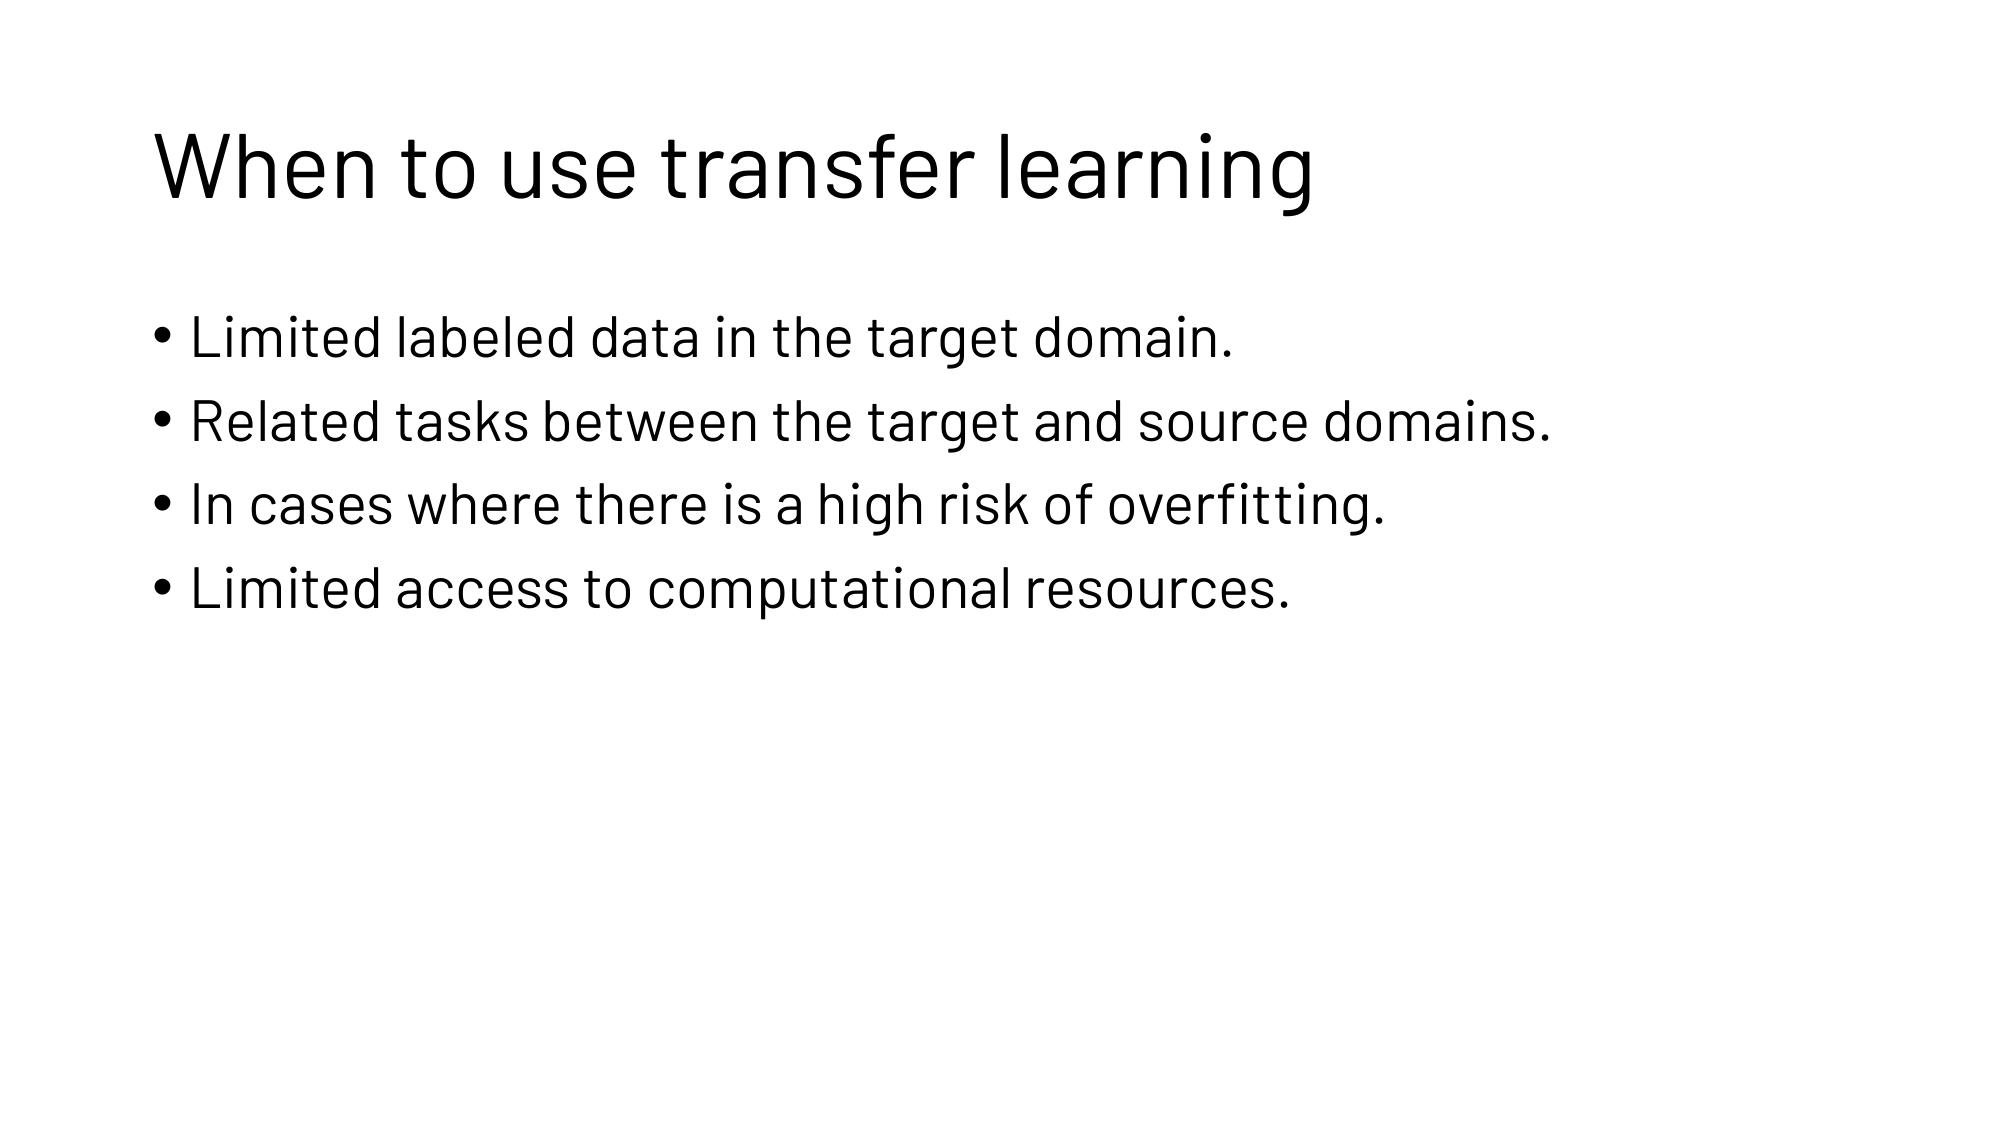

# When to use transfer learning
Limited labeled data in the target domain.
Related tasks between the target and source domains.
In cases where there is a high risk of overfitting.
Limited access to computational resources.